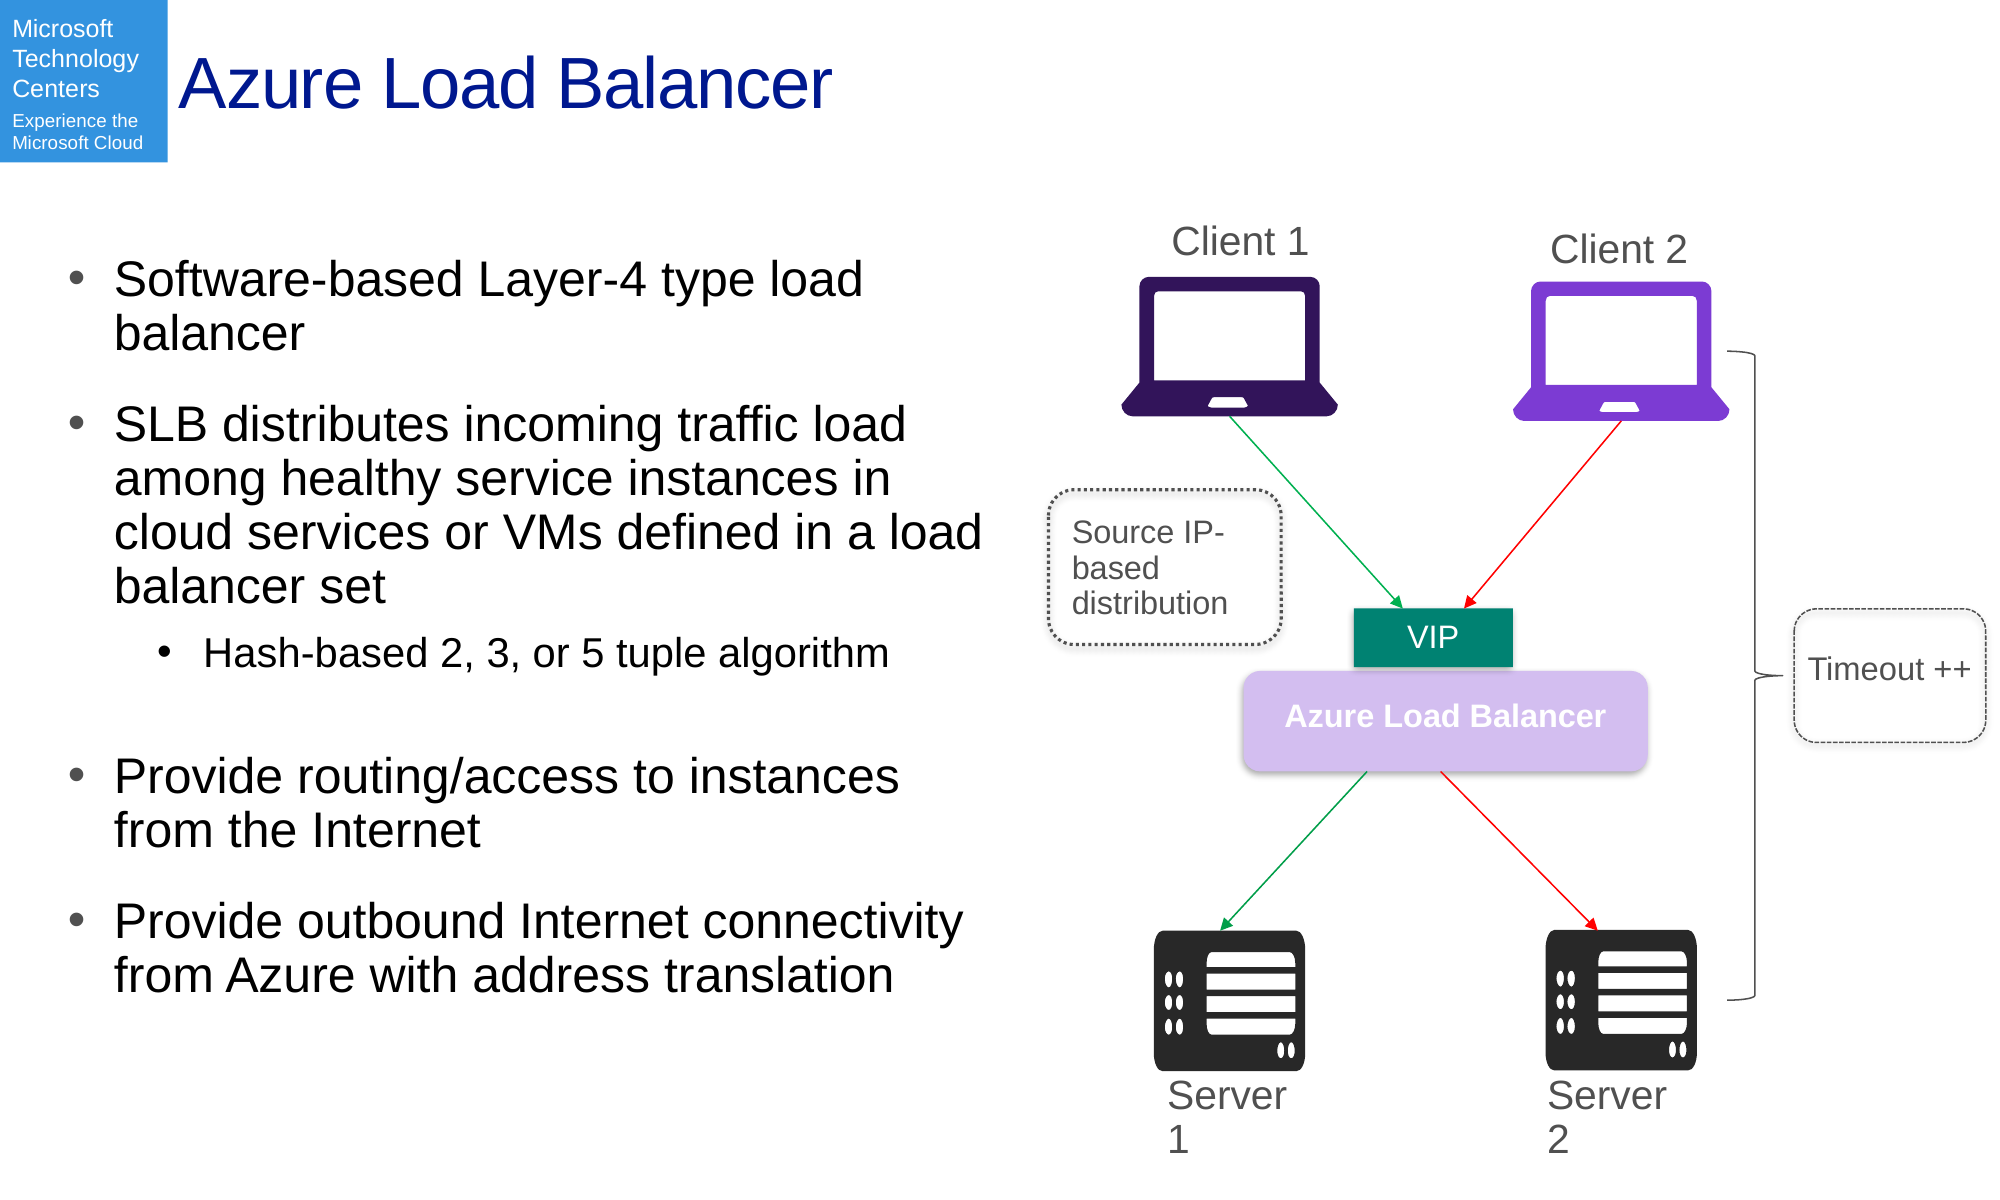

# Azure Load Balancer
Client 1
Client 2
Software-based Layer-4 type load balancer
SLB distributes incoming traffic load among healthy service instances in cloud services or VMs defined in a load balancer set
Hash-based 2, 3, or 5 tuple algorithm

Provide routing/access to instances from the Internet
Provide outbound Internet connectivity from Azure with address translation

Source IP-based distribution
VIP

Timeout ++
Azure Load Balancer

Server 1
Server 2